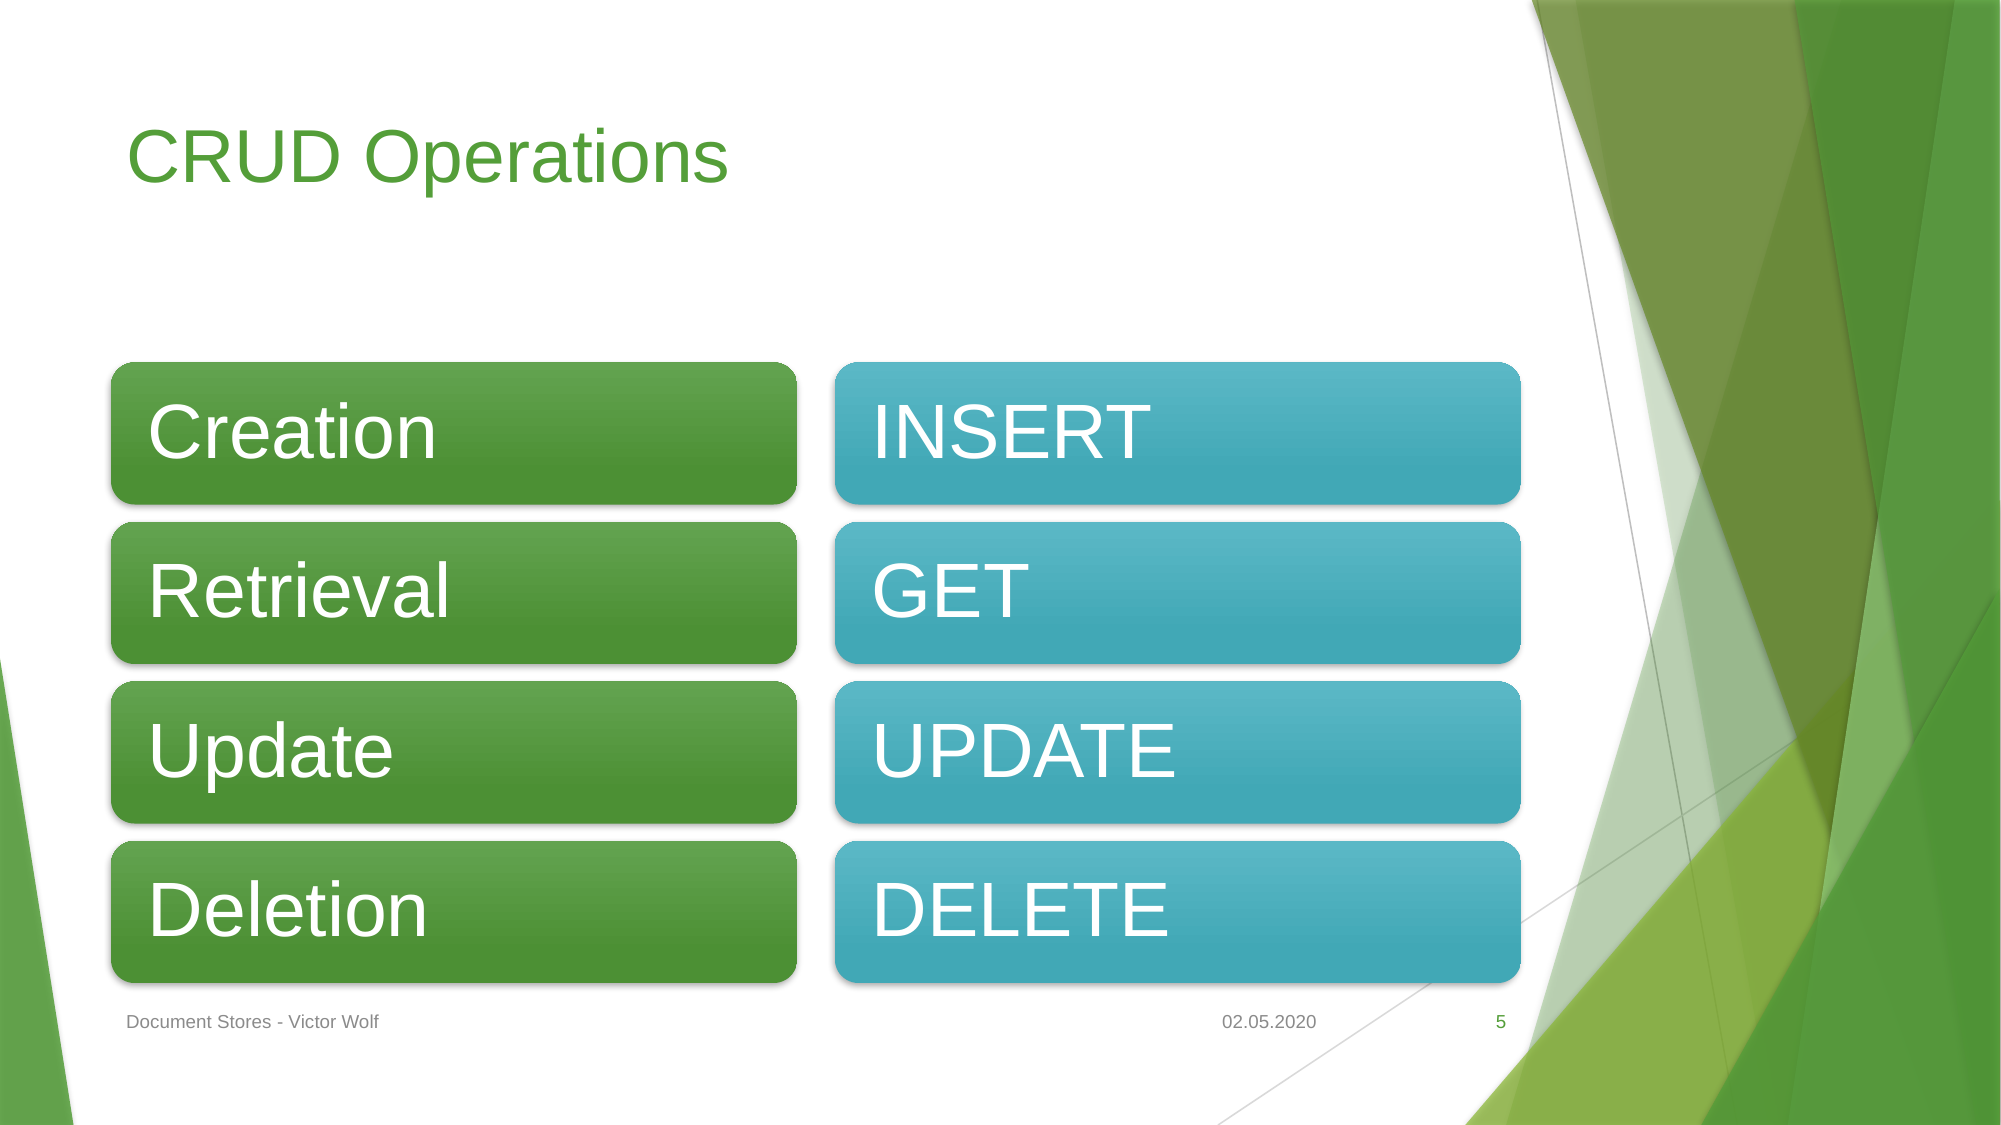

# CRUD Operations
Creation
Retrieval
Update
Deletion
INSERT
GET
UPDATE
DELETE
Document Stores - Victor Wolf
02.05.2020
5